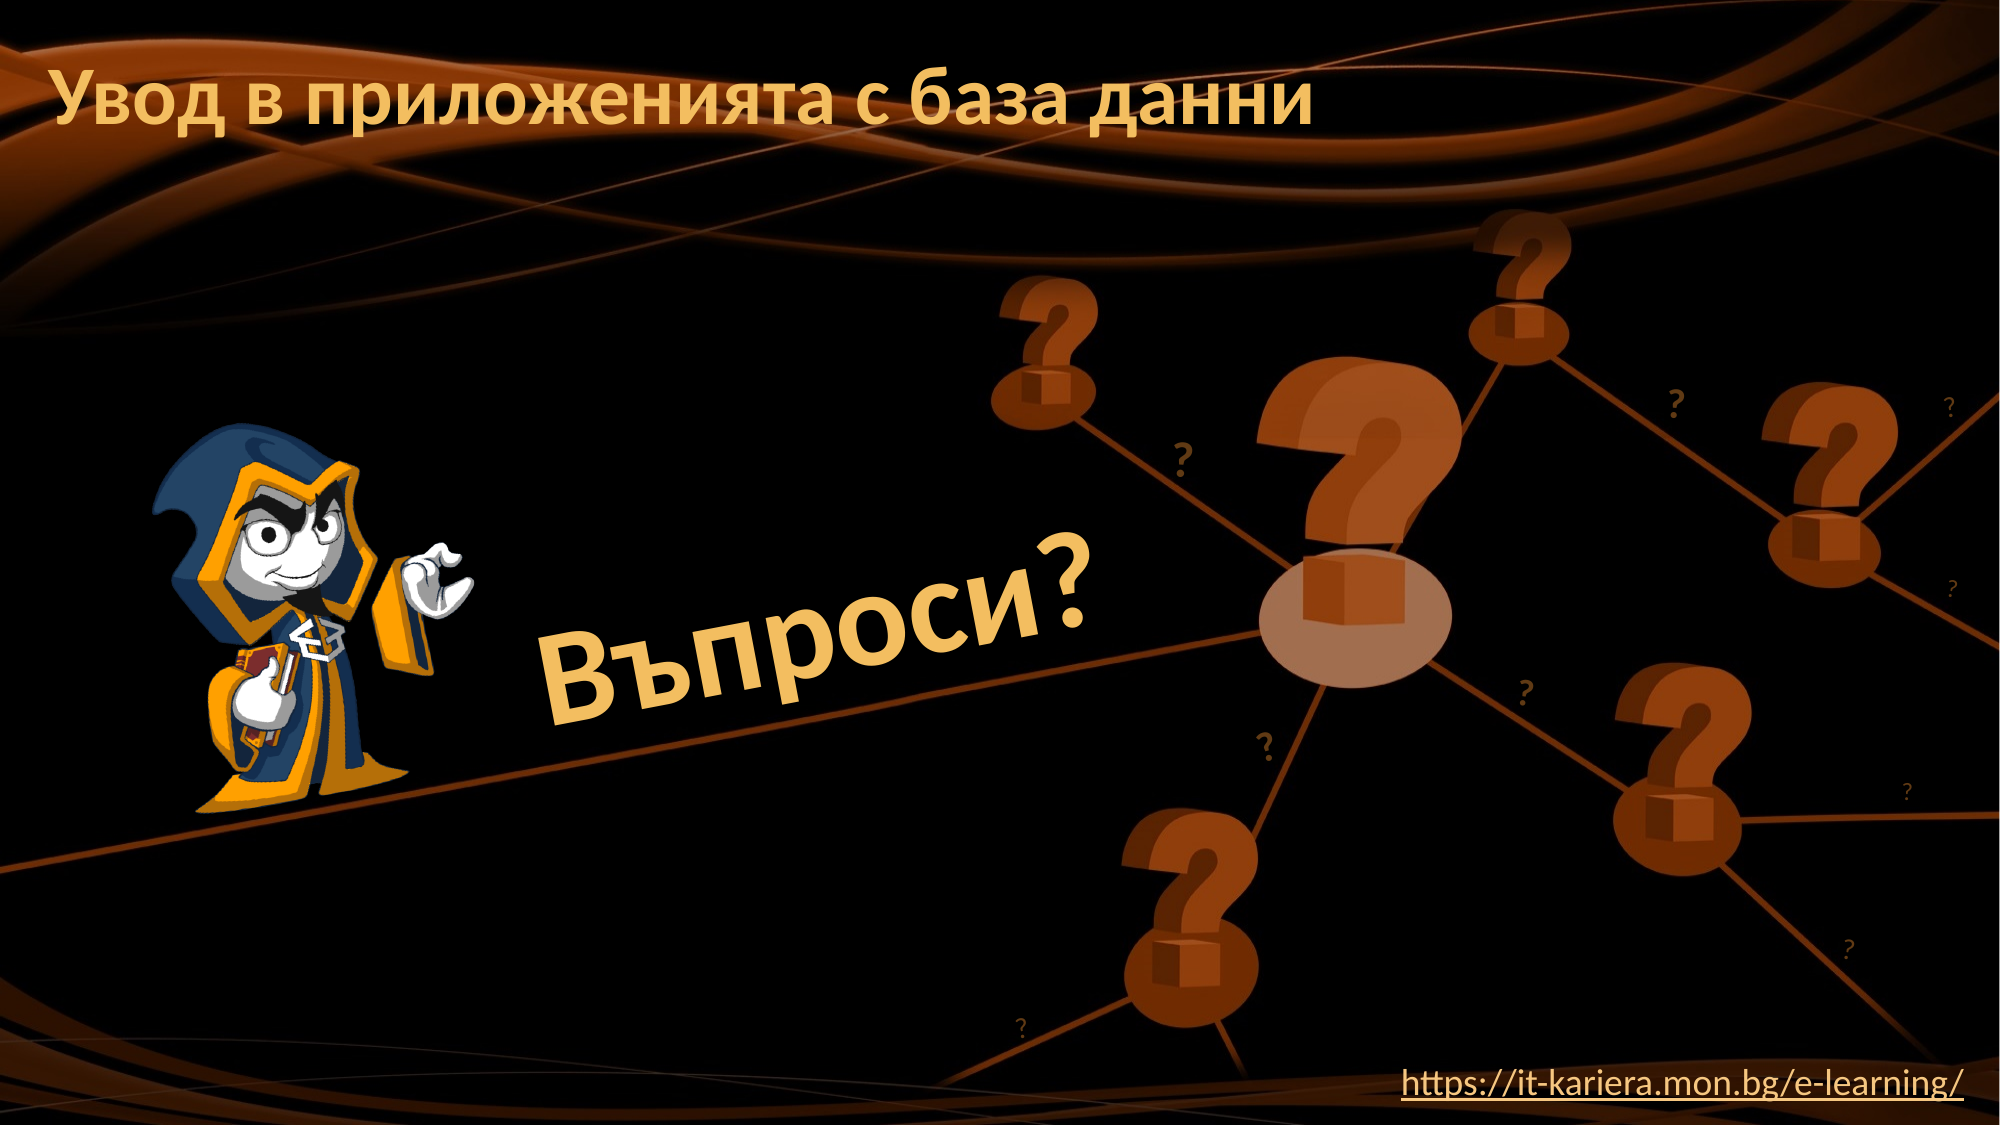

# Увод в приложенията с база данни
https://it-kariera.mon.bg/e-learning/